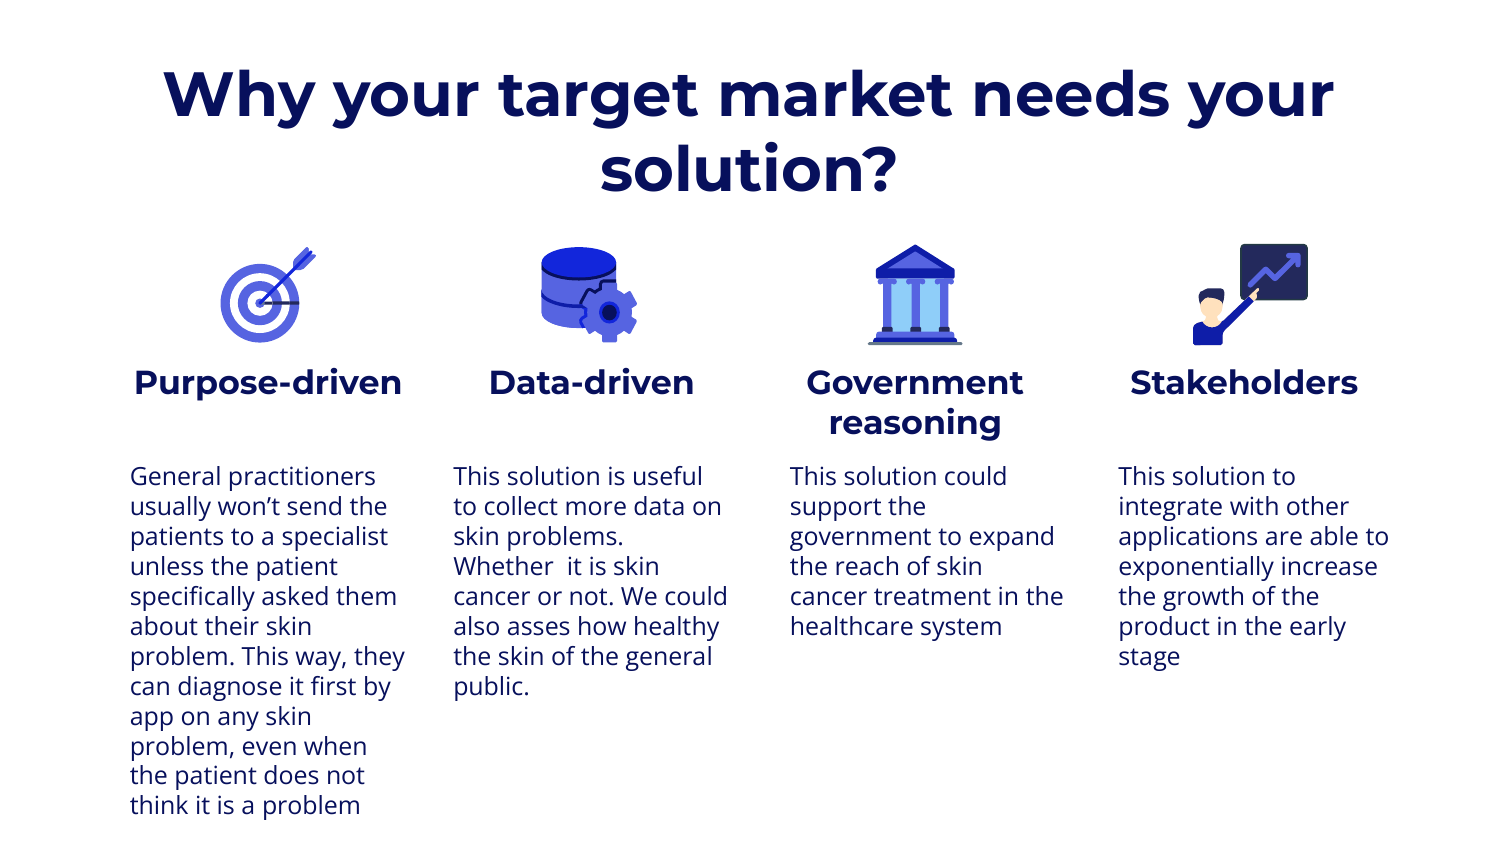

# Why your target market needs your solution?

Stakeholders
Purpose-driven
Data-driven
Government reasoning
General practitioners usually won’t send the patients to a specialist unless the patient specifically asked them about their skin problem. This way, they can diagnose it first by app on any skin problem, even when the patient does not think it is a problem
This solution is useful to collect more data on skin problems. Whether  it is skin cancer or not. We could also asses how healthy the skin of the general public.

This solution could support the government to expand the reach of skin cancer treatment in the healthcare system
This solution to integrate with other applications are able to exponentially increase the growth of the product in the early stage